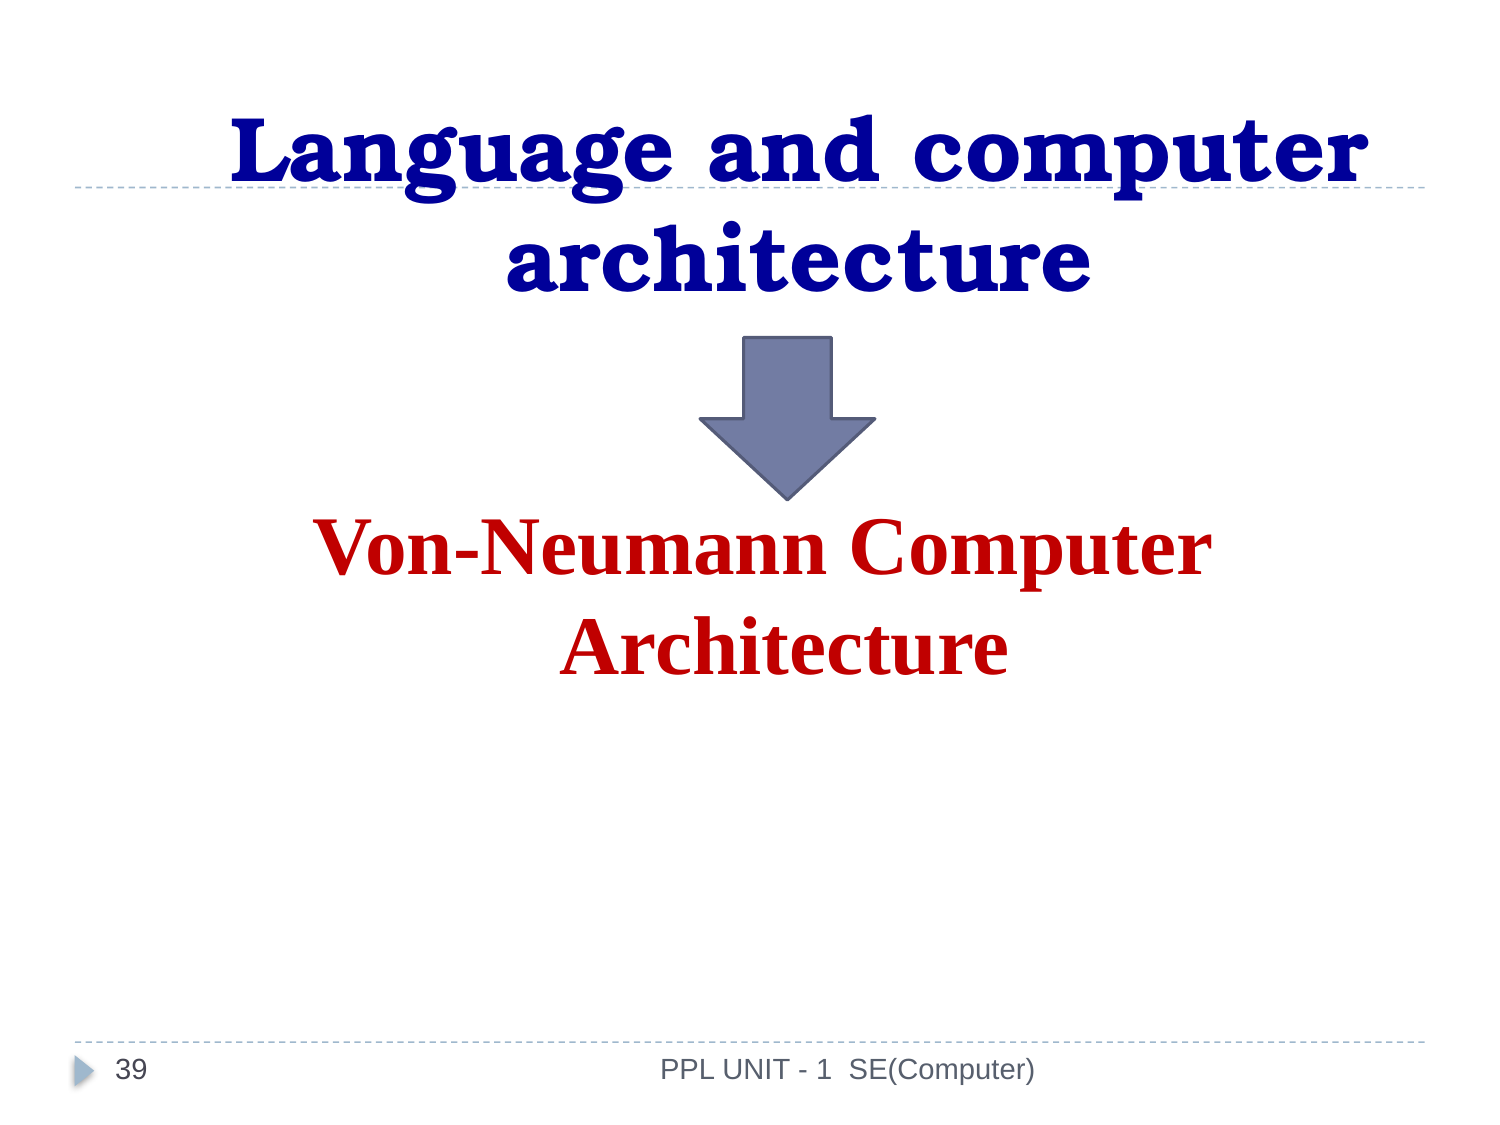

# Language and computer architecture

Von-Neumann Computer Architecture
39
PPL UNIT - 1  SE(Computer)